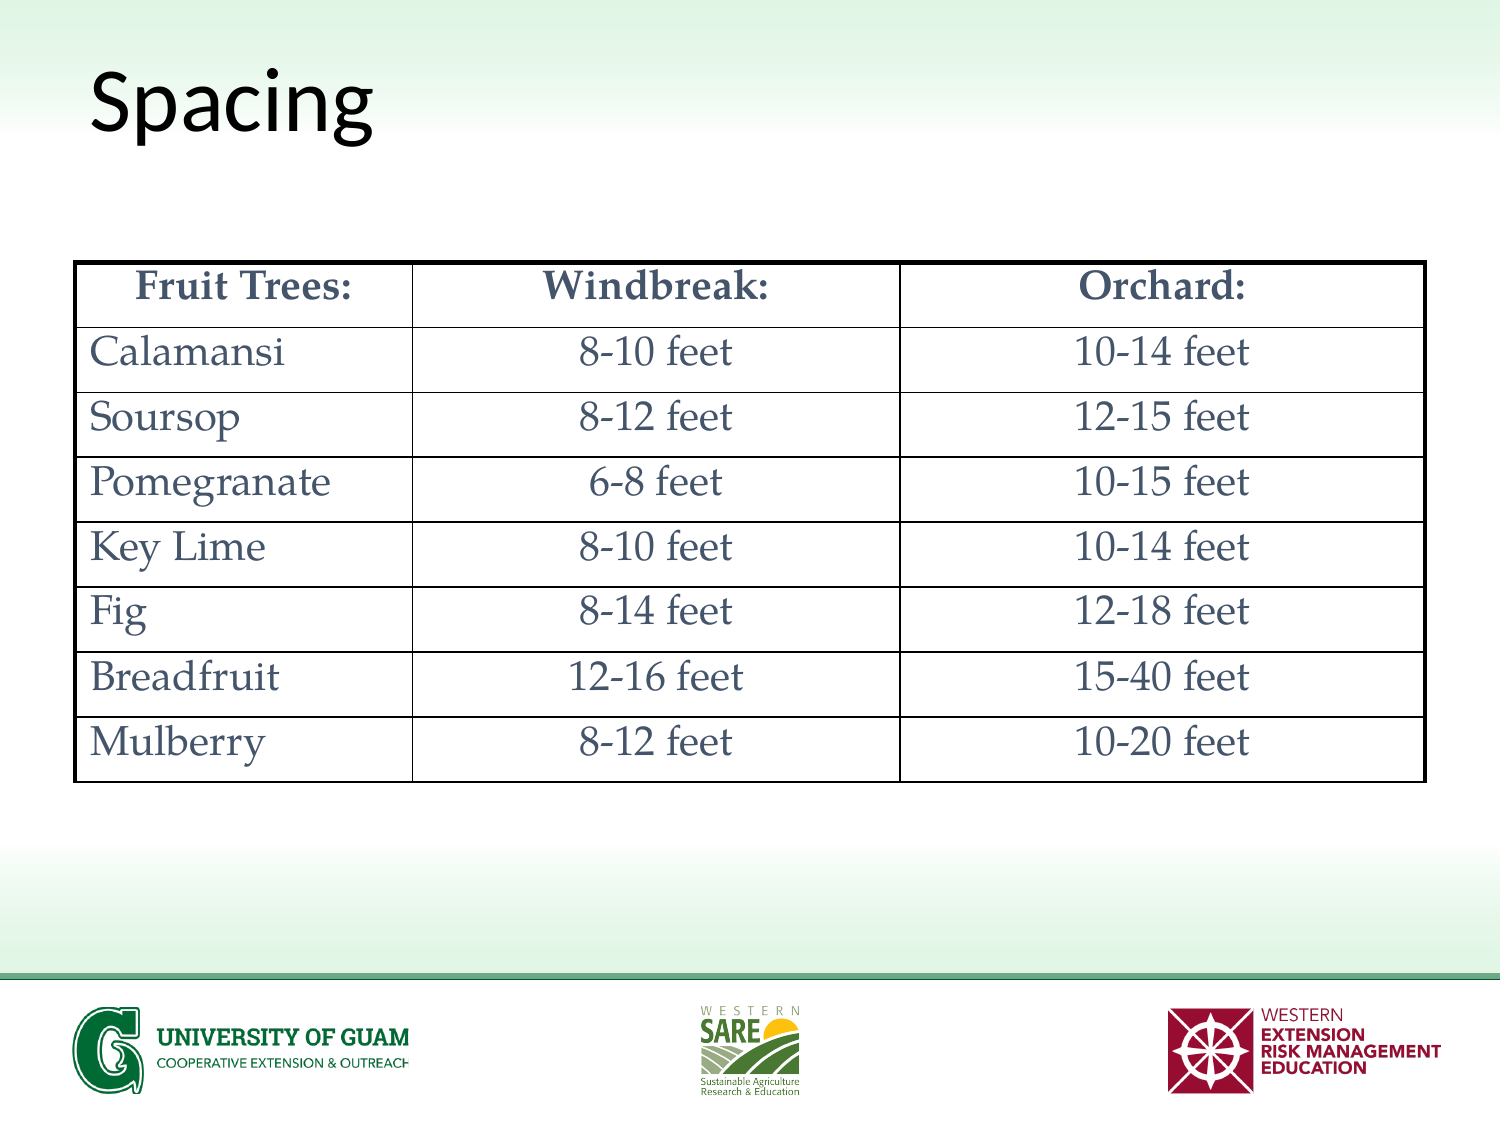

# Spacing
| Fruit Trees: | Windbreak: | Orchard: |
| --- | --- | --- |
| Calamansi | 8-10 feet | 10-14 feet |
| Soursop | 8-12 feet | 12-15 feet |
| Pomegranate | 6-8 feet | 10-15 feet |
| Key Lime | 8-10 feet | 10-14 feet |
| Fig | 8-14 feet | 12-18 feet |
| Breadfruit | 12-16 feet | 15-40 feet |
| Mulberry | 8-12 feet | 10-20 feet |